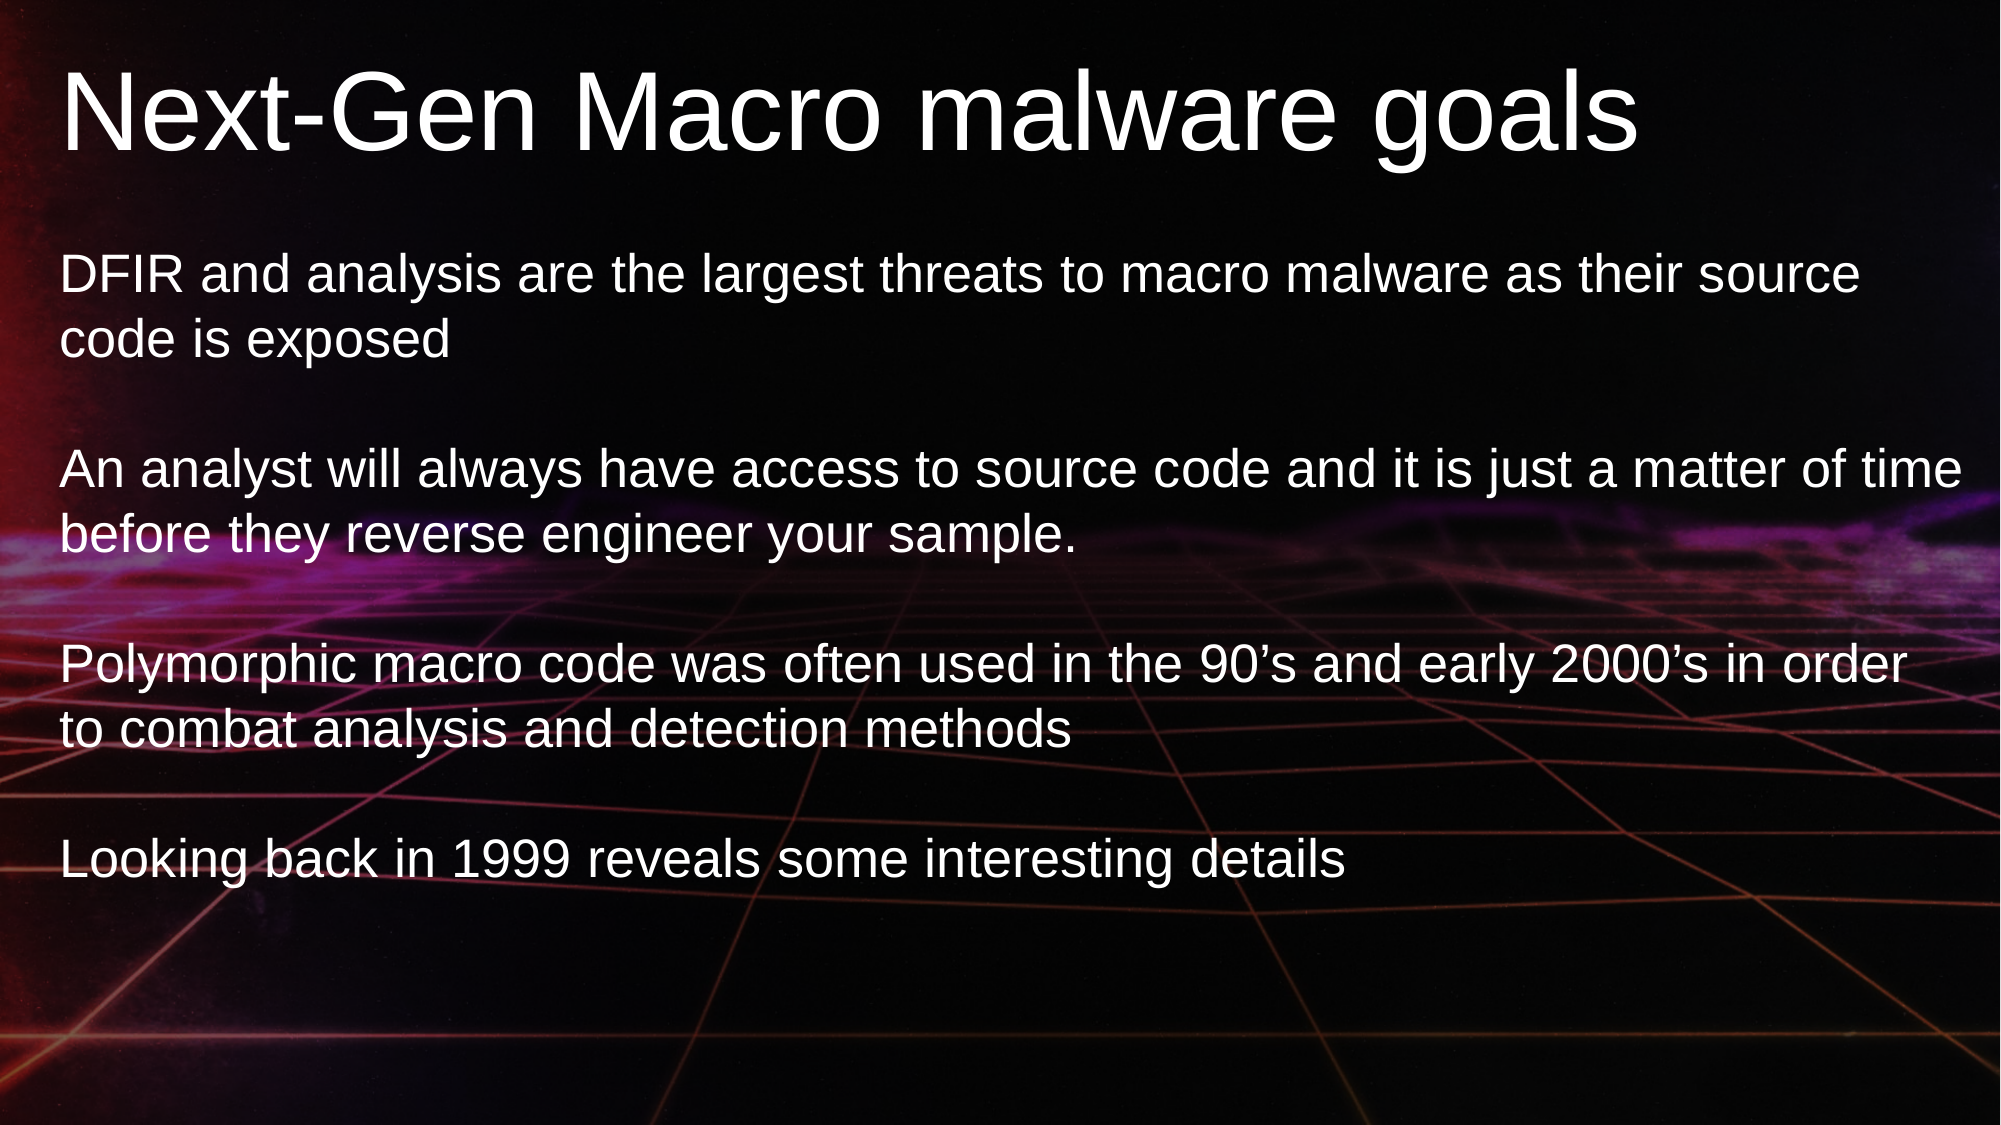

Next-Gen Macro malware goals

DFIR and analysis are the largest threats to macro malware as their source code is exposed

An analyst will always have access to source code and it is just a matter of time before they reverse engineer your sample.

Polymorphic macro code was often used in the 90’s and early 2000’s in order to combat analysis and detection methods

Looking back in 1999 reveals some interesting details